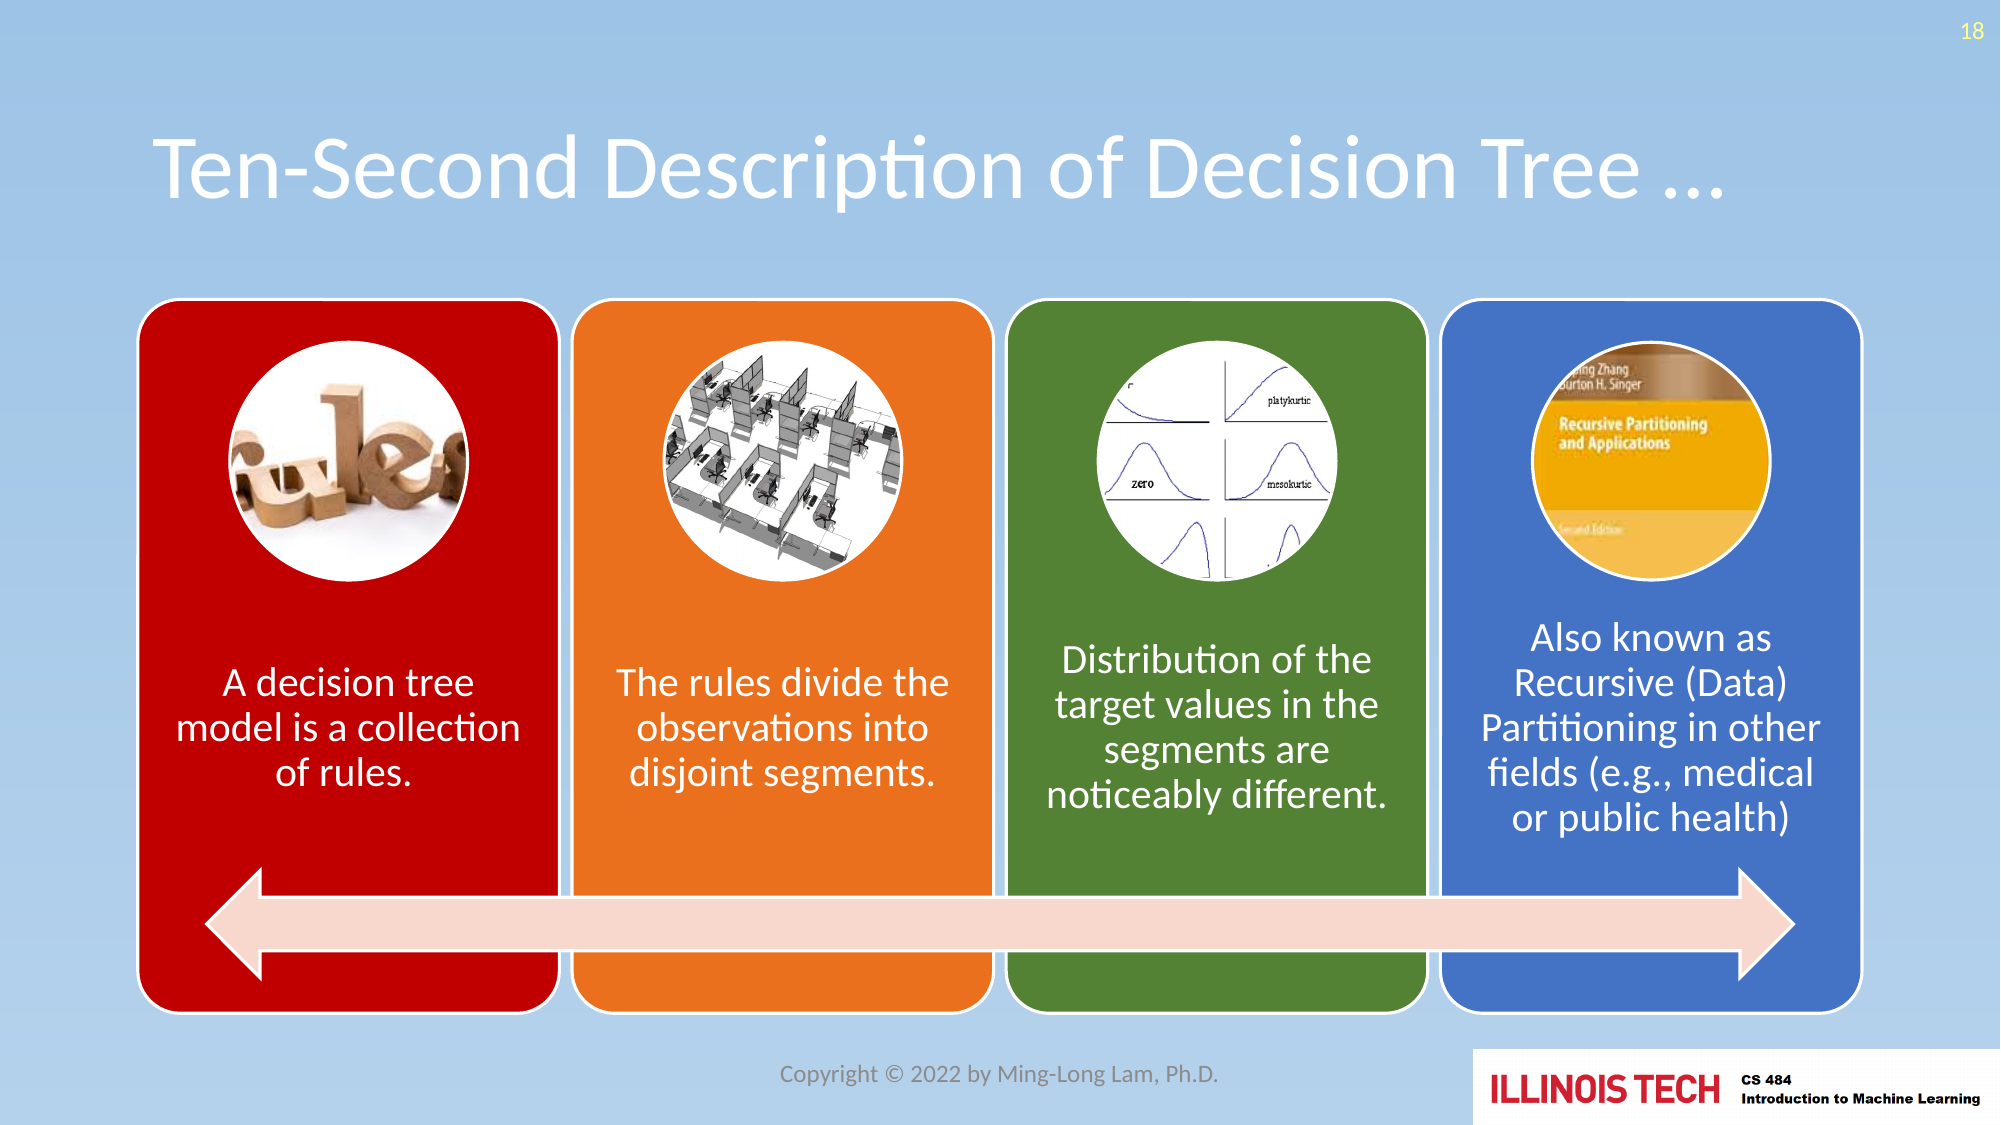

18
# Ten-Second Description of Decision Tree …
A decision tree model is a collection of rules.
The rules divide the observations into disjoint segments.
Distribution of the target values in the segments are noticeably different.
Also known as Recursive (Data) Partitioning in other fields (e.g., medical or public health)
Copyright © 2022 by Ming-Long Lam, Ph.D.